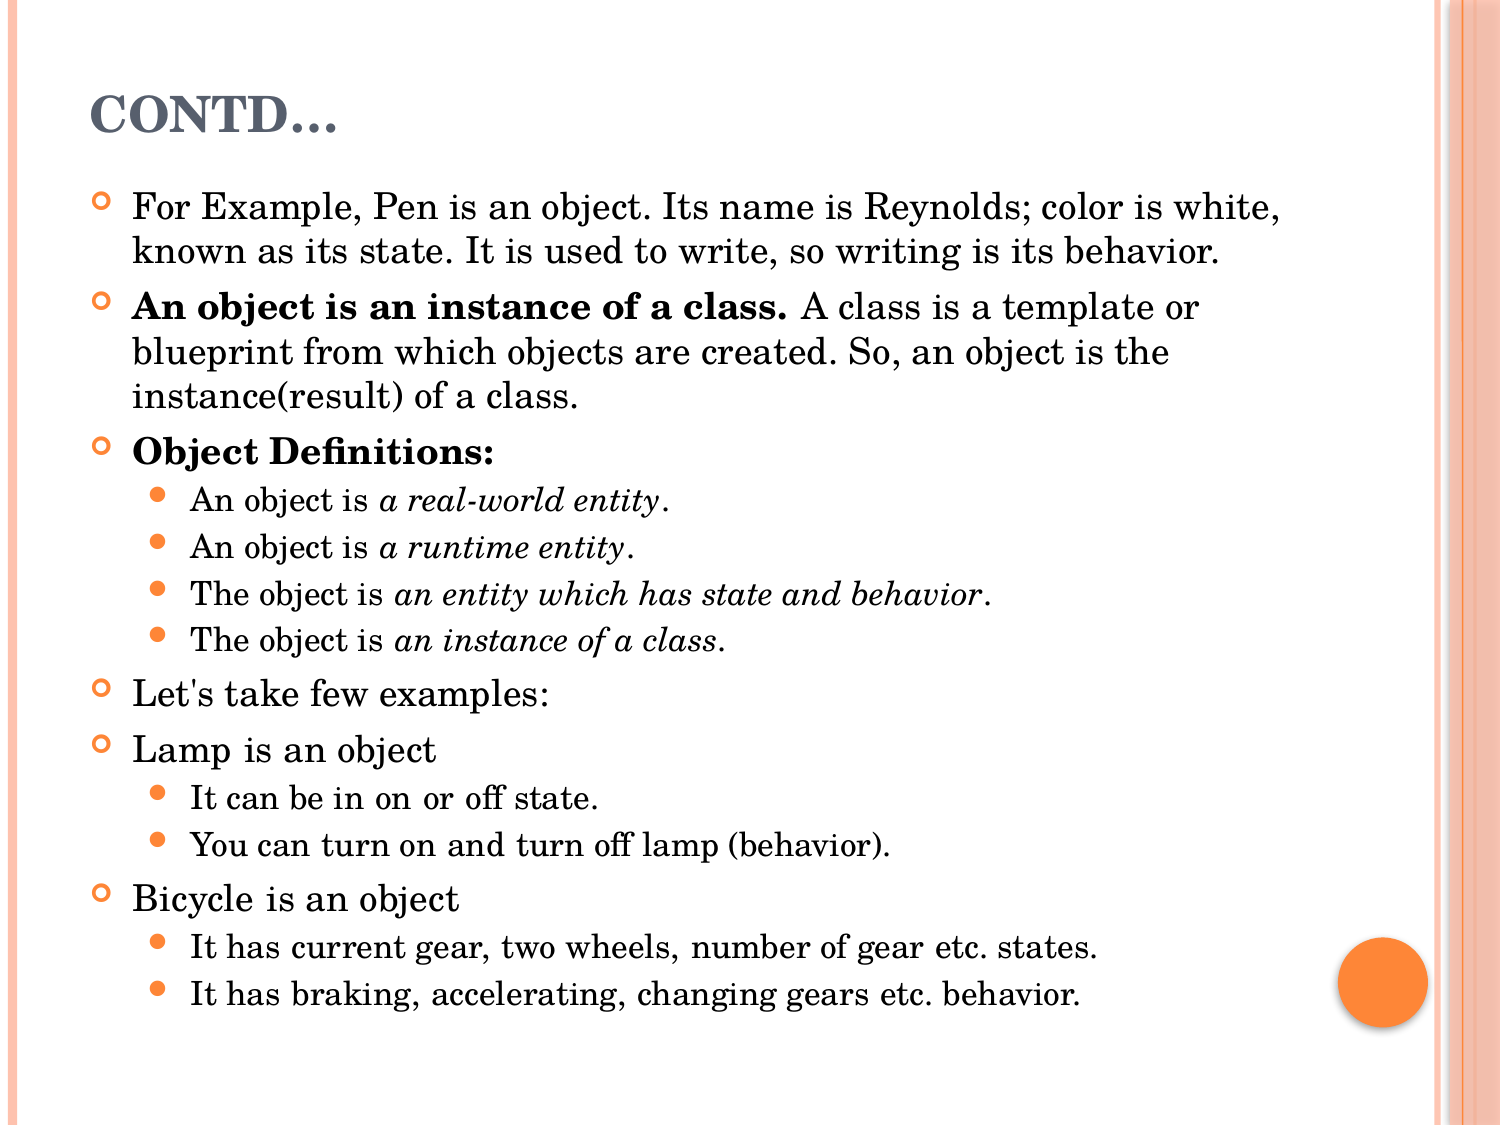

# Contd…
For Example, Pen is an object. Its name is Reynolds; color is white, known as its state. It is used to write, so writing is its behavior.
An object is an instance of a class. A class is a template or blueprint from which objects are created. So, an object is the instance(result) of a class.
Object Definitions:
An object is a real-world entity.
An object is a runtime entity.
The object is an entity which has state and behavior.
The object is an instance of a class.
Let's take few examples:
Lamp is an object
It can be in on or off state.
You can turn on and turn off lamp (behavior).
Bicycle is an object
It has current gear, two wheels, number of gear etc. states.
It has braking, accelerating, changing gears etc. behavior.